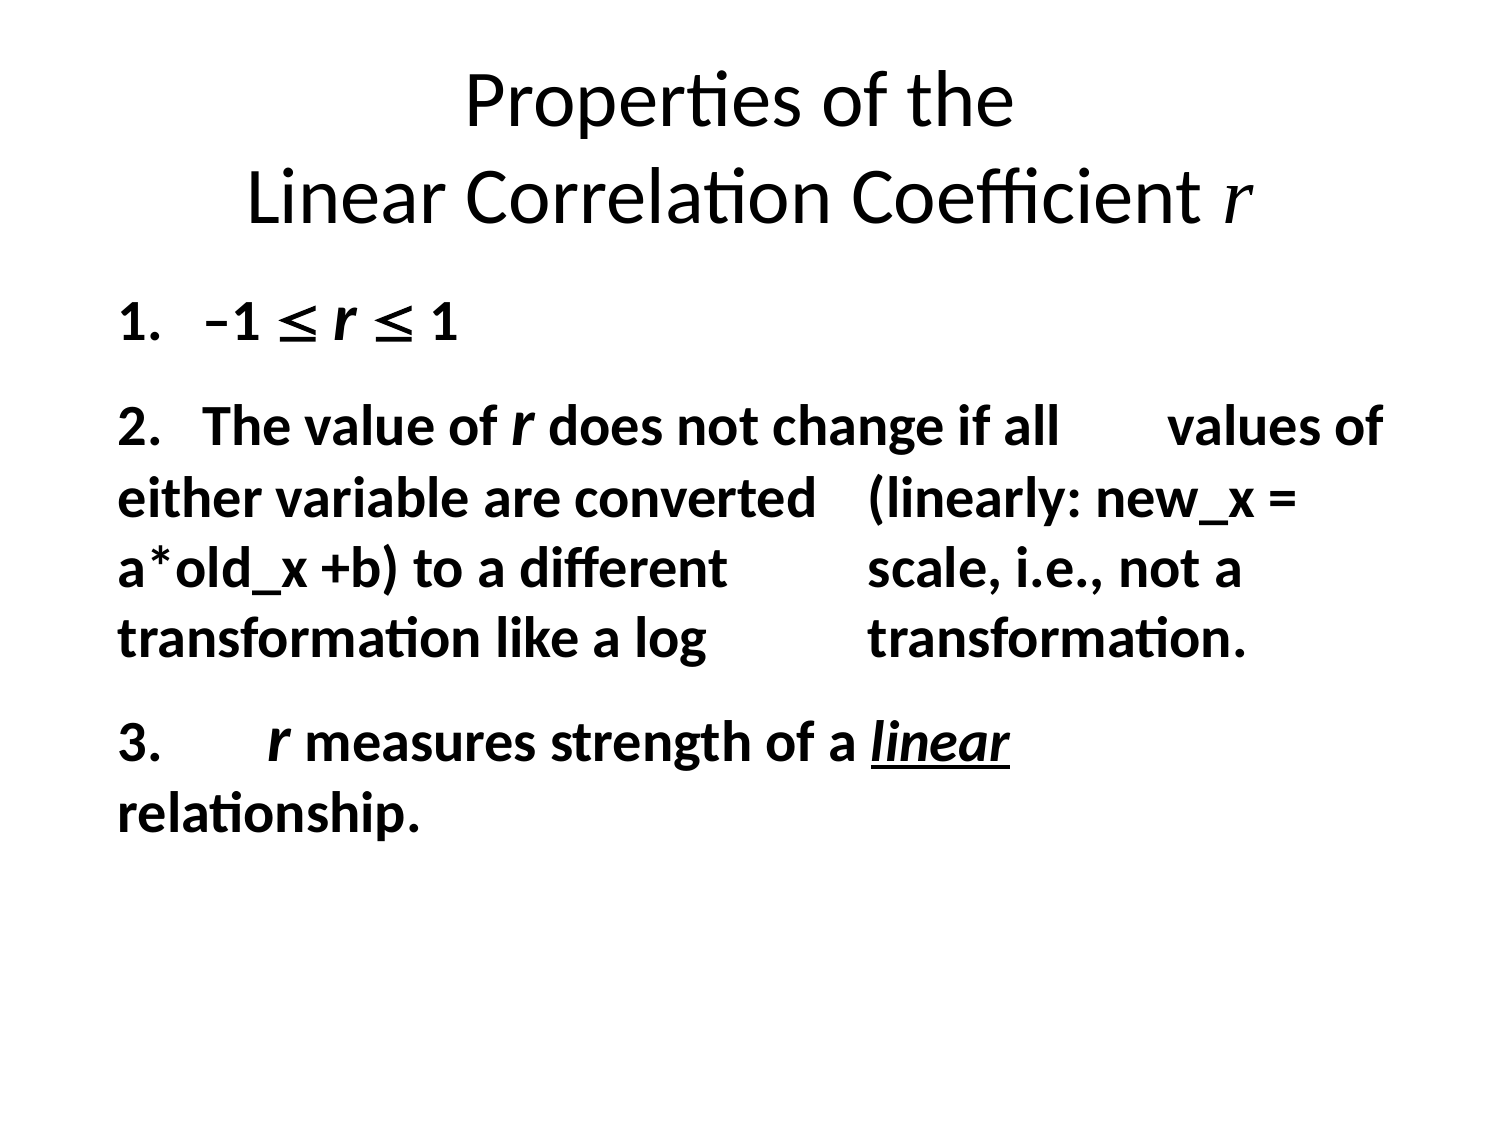

# Properties of the Linear Correlation Coefficient r
	1.   –1 ≤ r ≤ 1
	2.   The value of r does not change if all 	values of either variable are converted 	(linearly: new_x = a*old_x +b) to a different 	scale, i.e., not a transformation like a log 	transformation.
	3. 	r measures strength of a linear 	relationship.